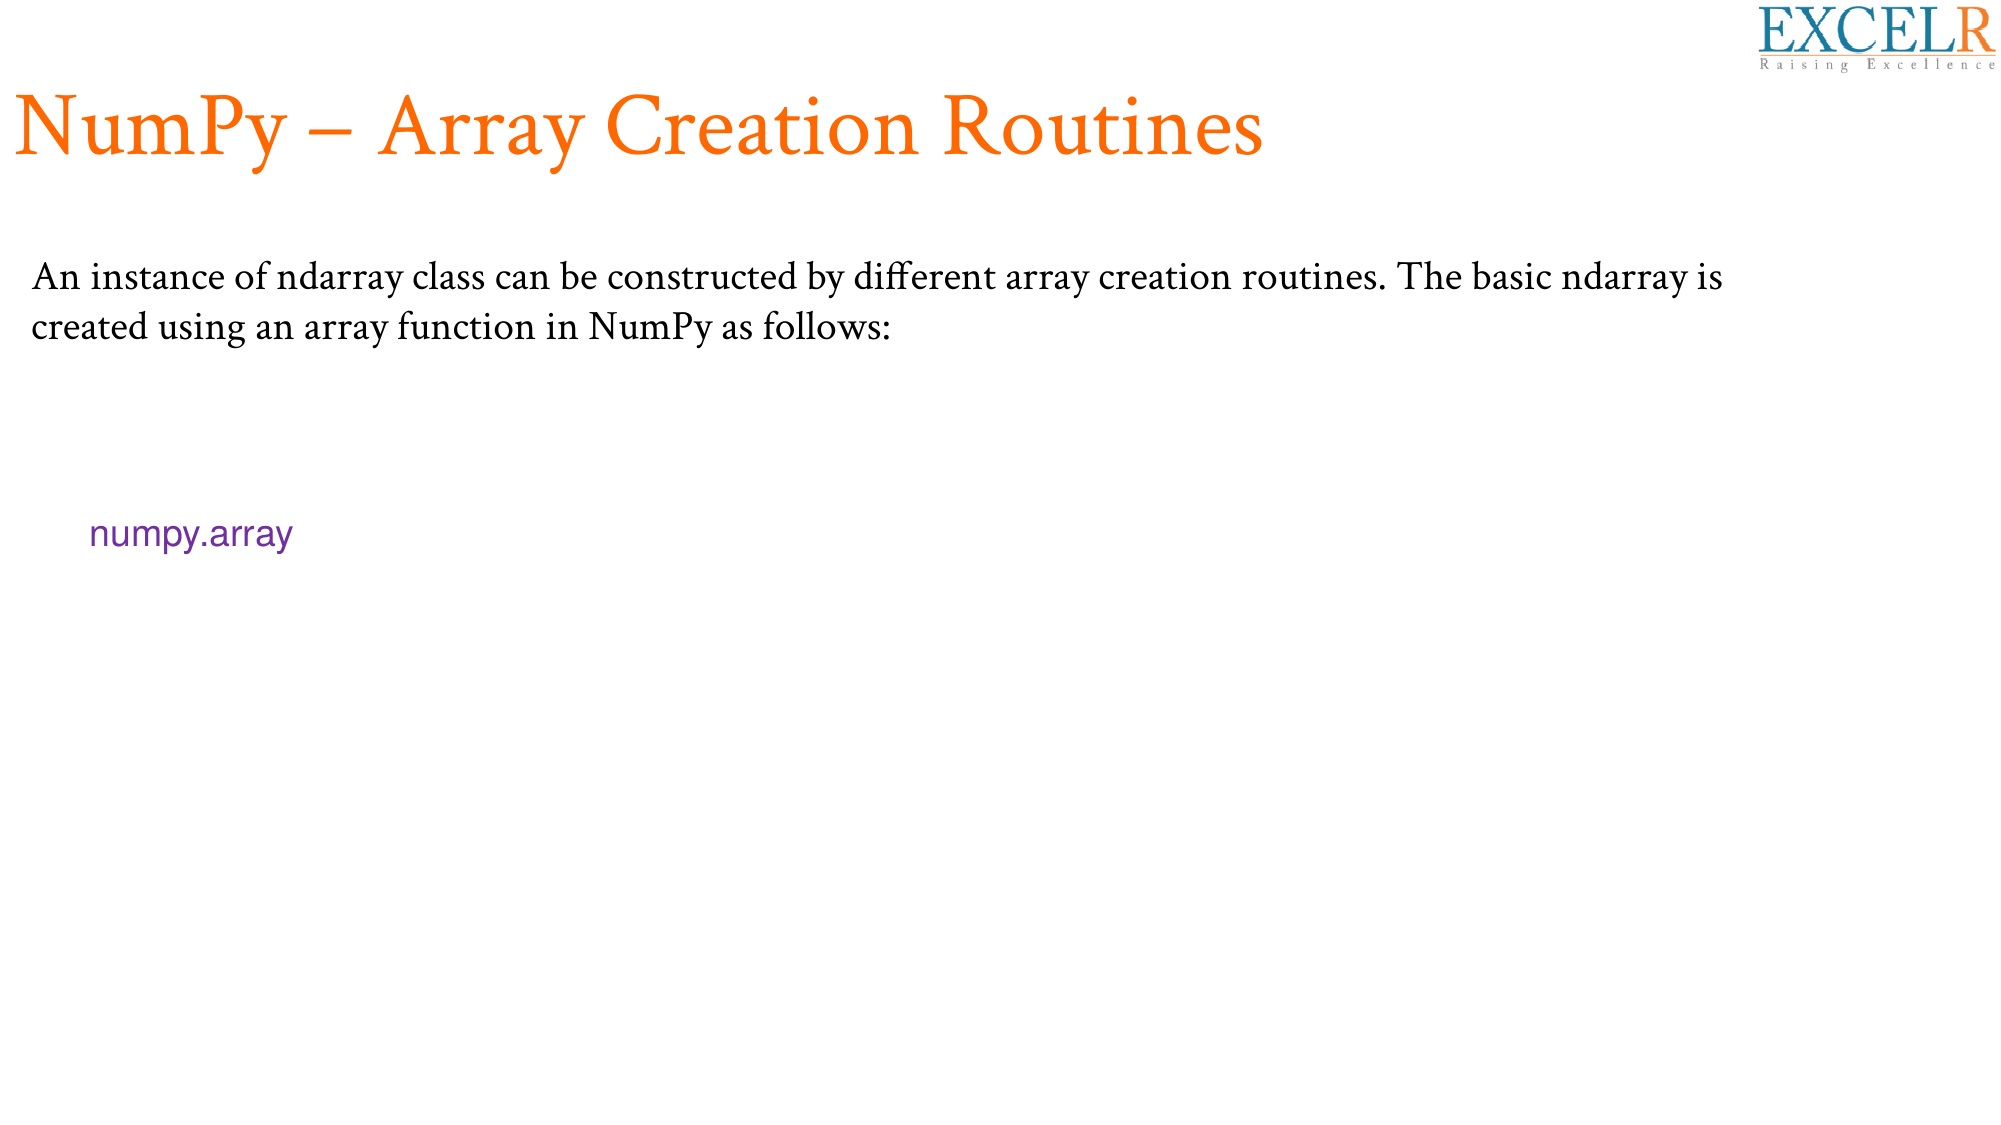

NumPy − Array Creation Routines
An instance of ndarray class can be constructed by different array creation routines. The basic ndarray is created using an array function in NumPy as follows:
numpy.array